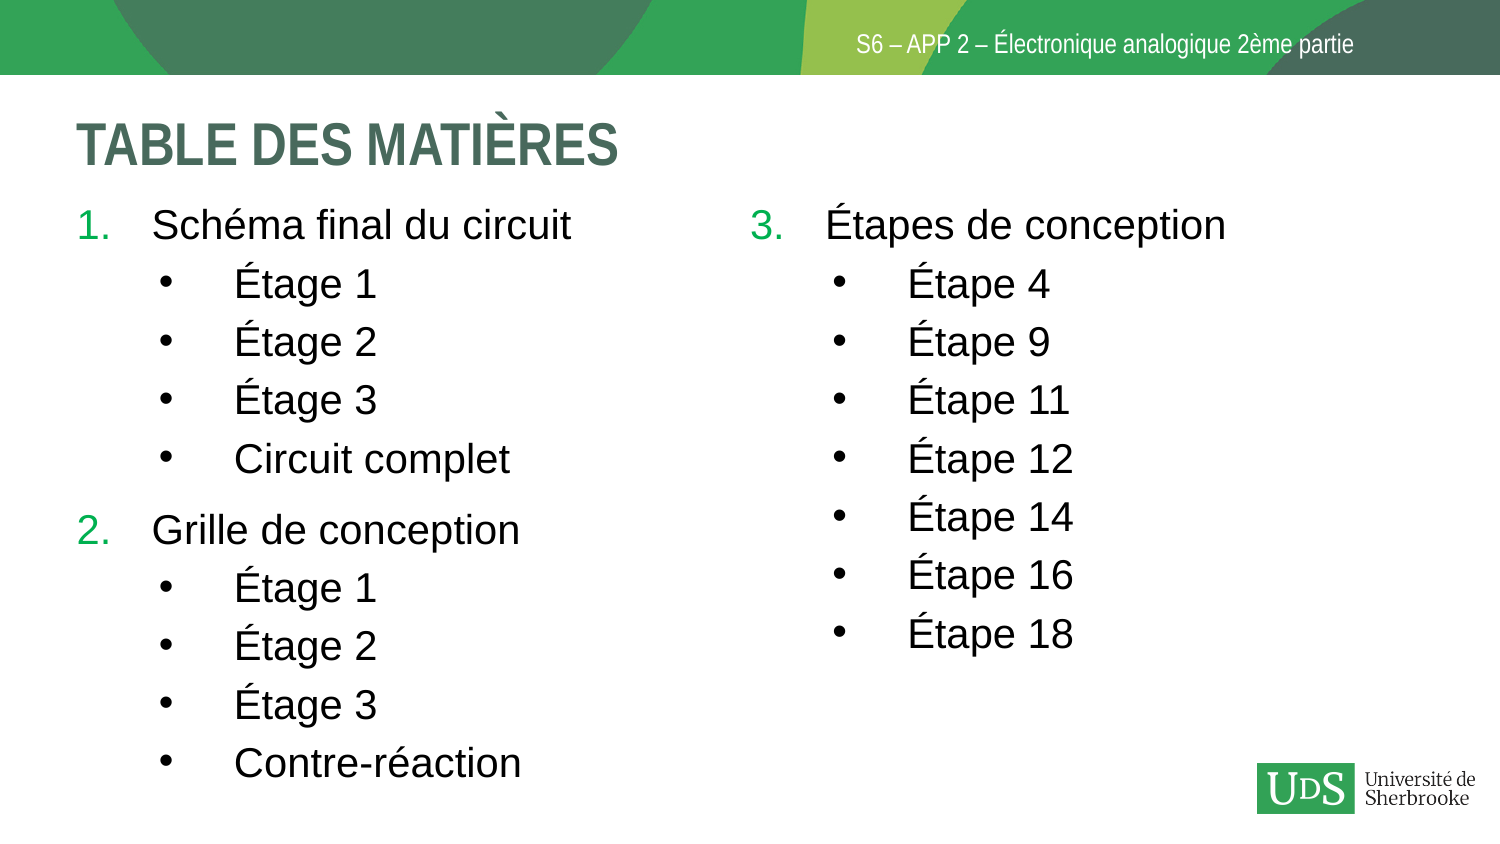

# Table des matières
Schéma final du circuit
Étage 1
Étage 2
Étage 3
Circuit complet
Grille de conception
Étage 1
Étage 2
Étage 3
Contre-réaction

Étapes de conception
Étape 4
Étape 9
Étape 11
Étape 12
Étape 14
Étape 16
Étape 18